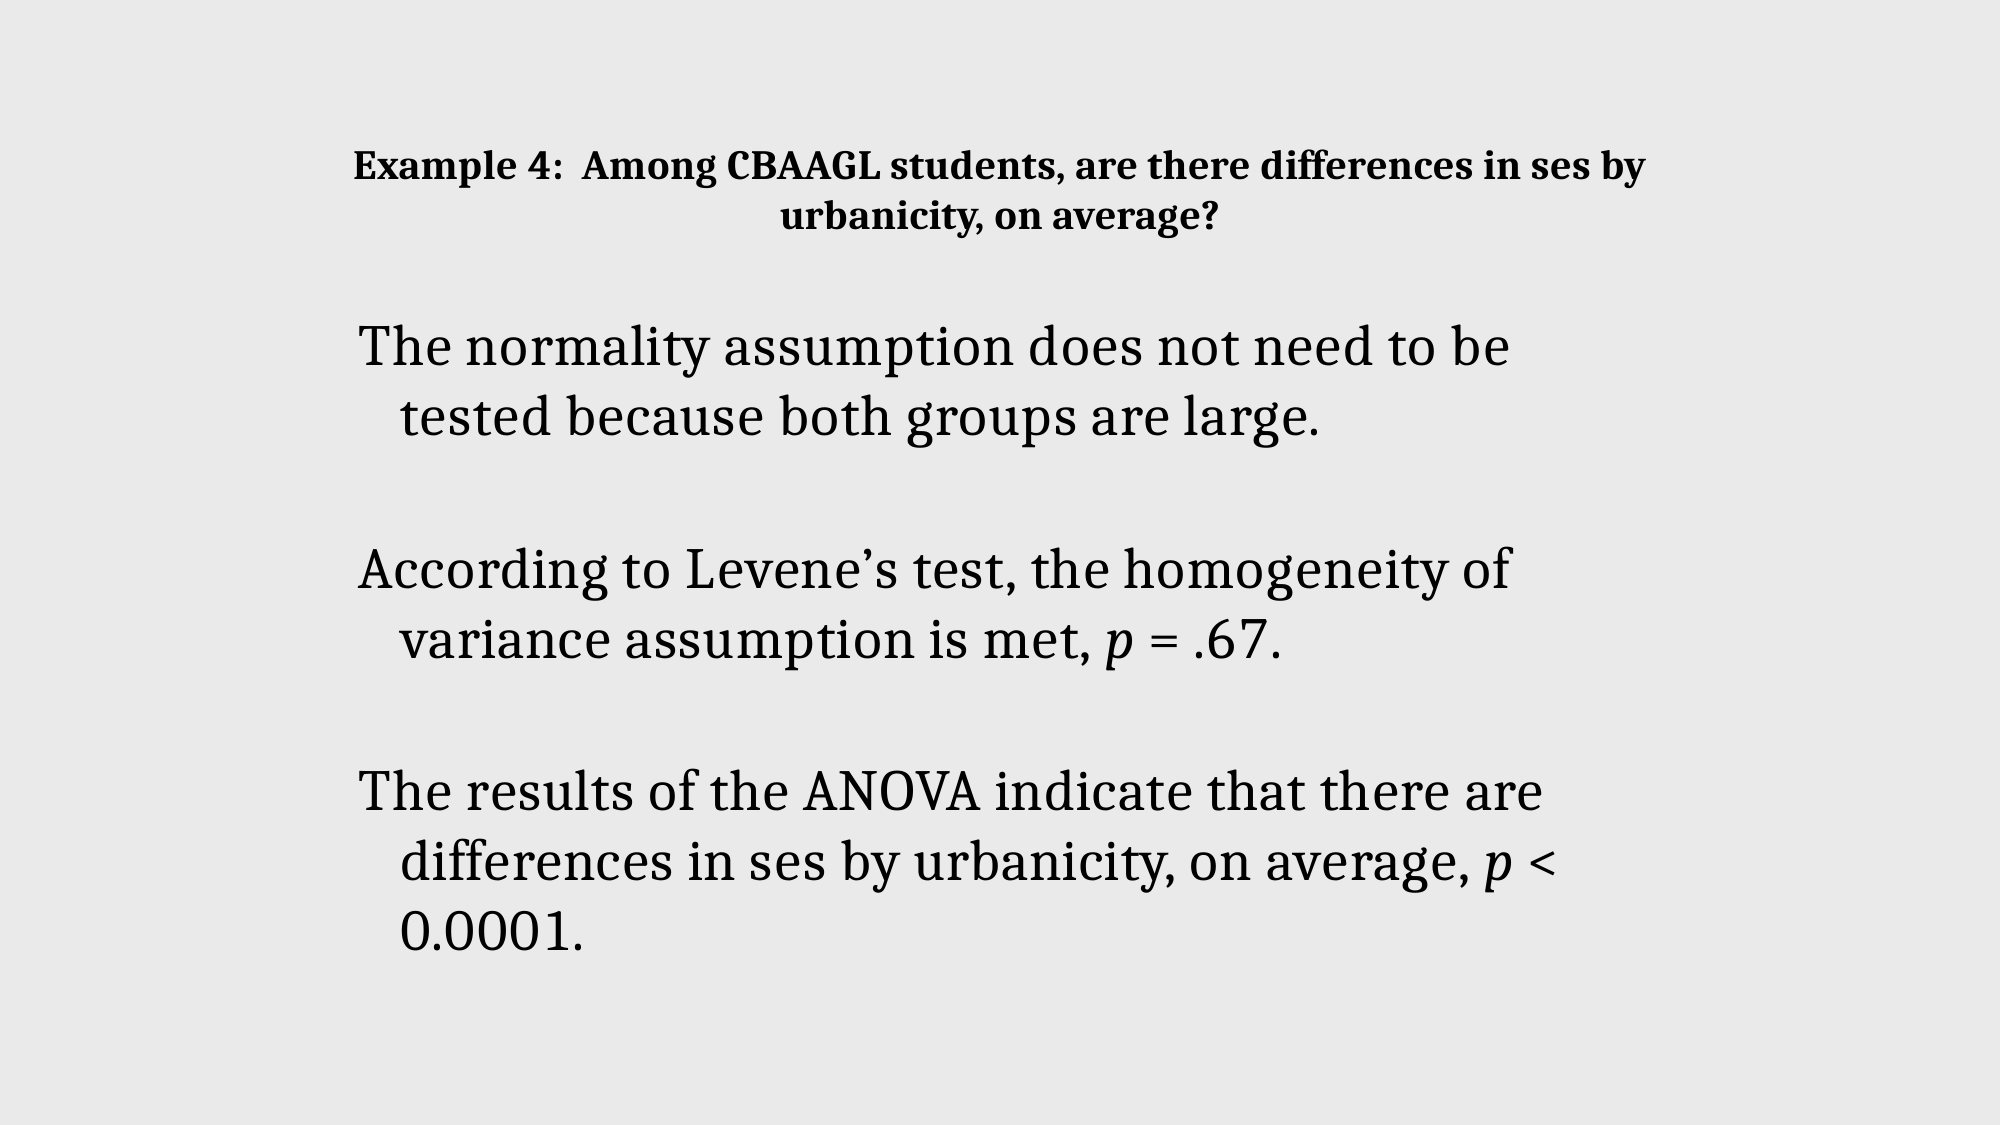

Example 4:  Among CBAAGL students, are there differences in ses by urbanicity, on average?
The normality assumption does not need to be tested because both groups are large.

According to Levene’s test, the homogeneity of variance assumption is met, p = .67.

The results of the ANOVA indicate that there are differences in ses by urbanicity, on average, p < 0.0001.